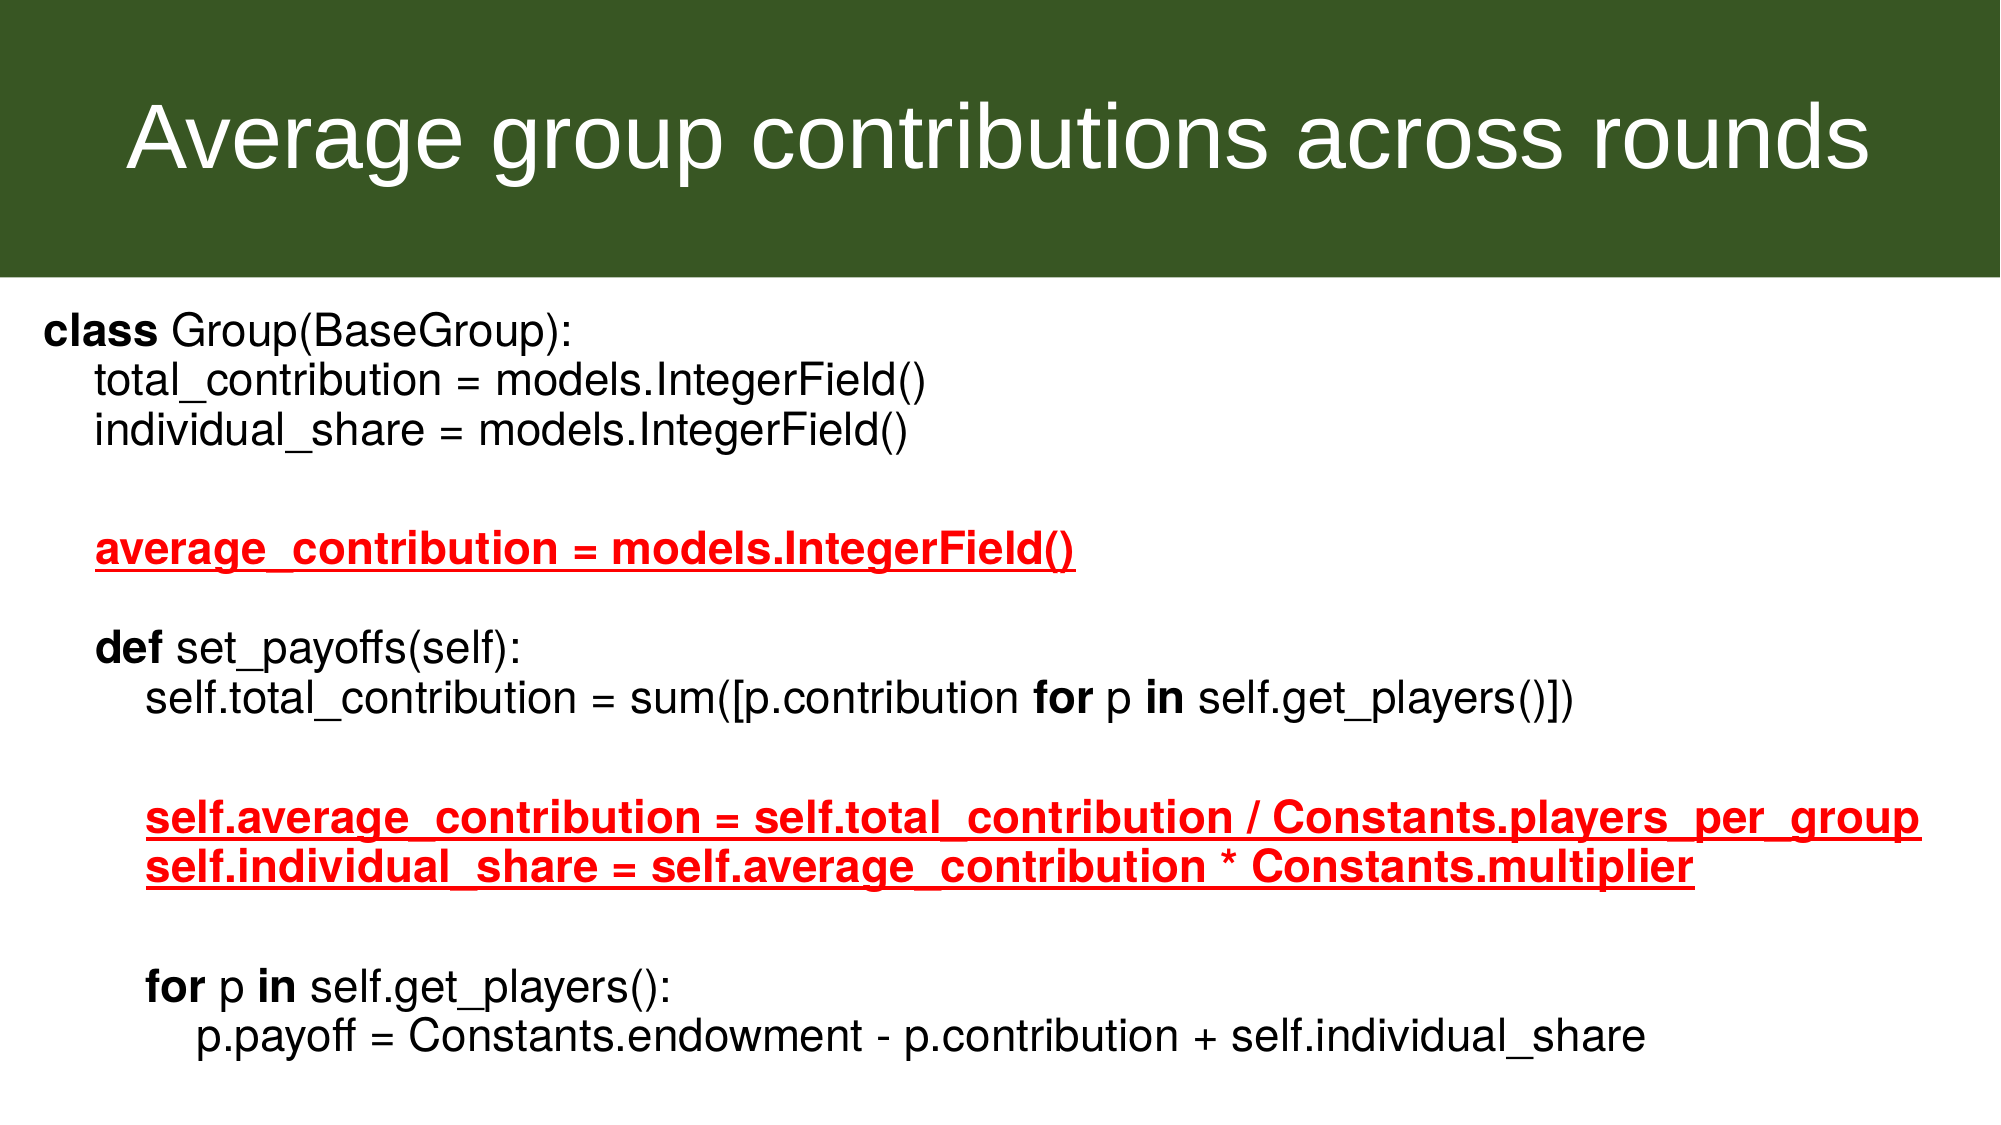

# Average group contributions across rounds
class Group(BaseGroup):
    total_contribution = models.IntegerField()
    individual_share = models.IntegerField()
    average_contribution = models.IntegerField()
    def set_payoffs(self):
        self.total_contribution = sum([p.contribution for p in self.get_players()])
        self.average_contribution = self.total_contribution / Constants.players_per_group
        self.individual_share = self.average_contribution * Constants.multiplier
        for p in self.get_players():
            p.payoff = Constants.endowment - p.contribution + self.individual_share